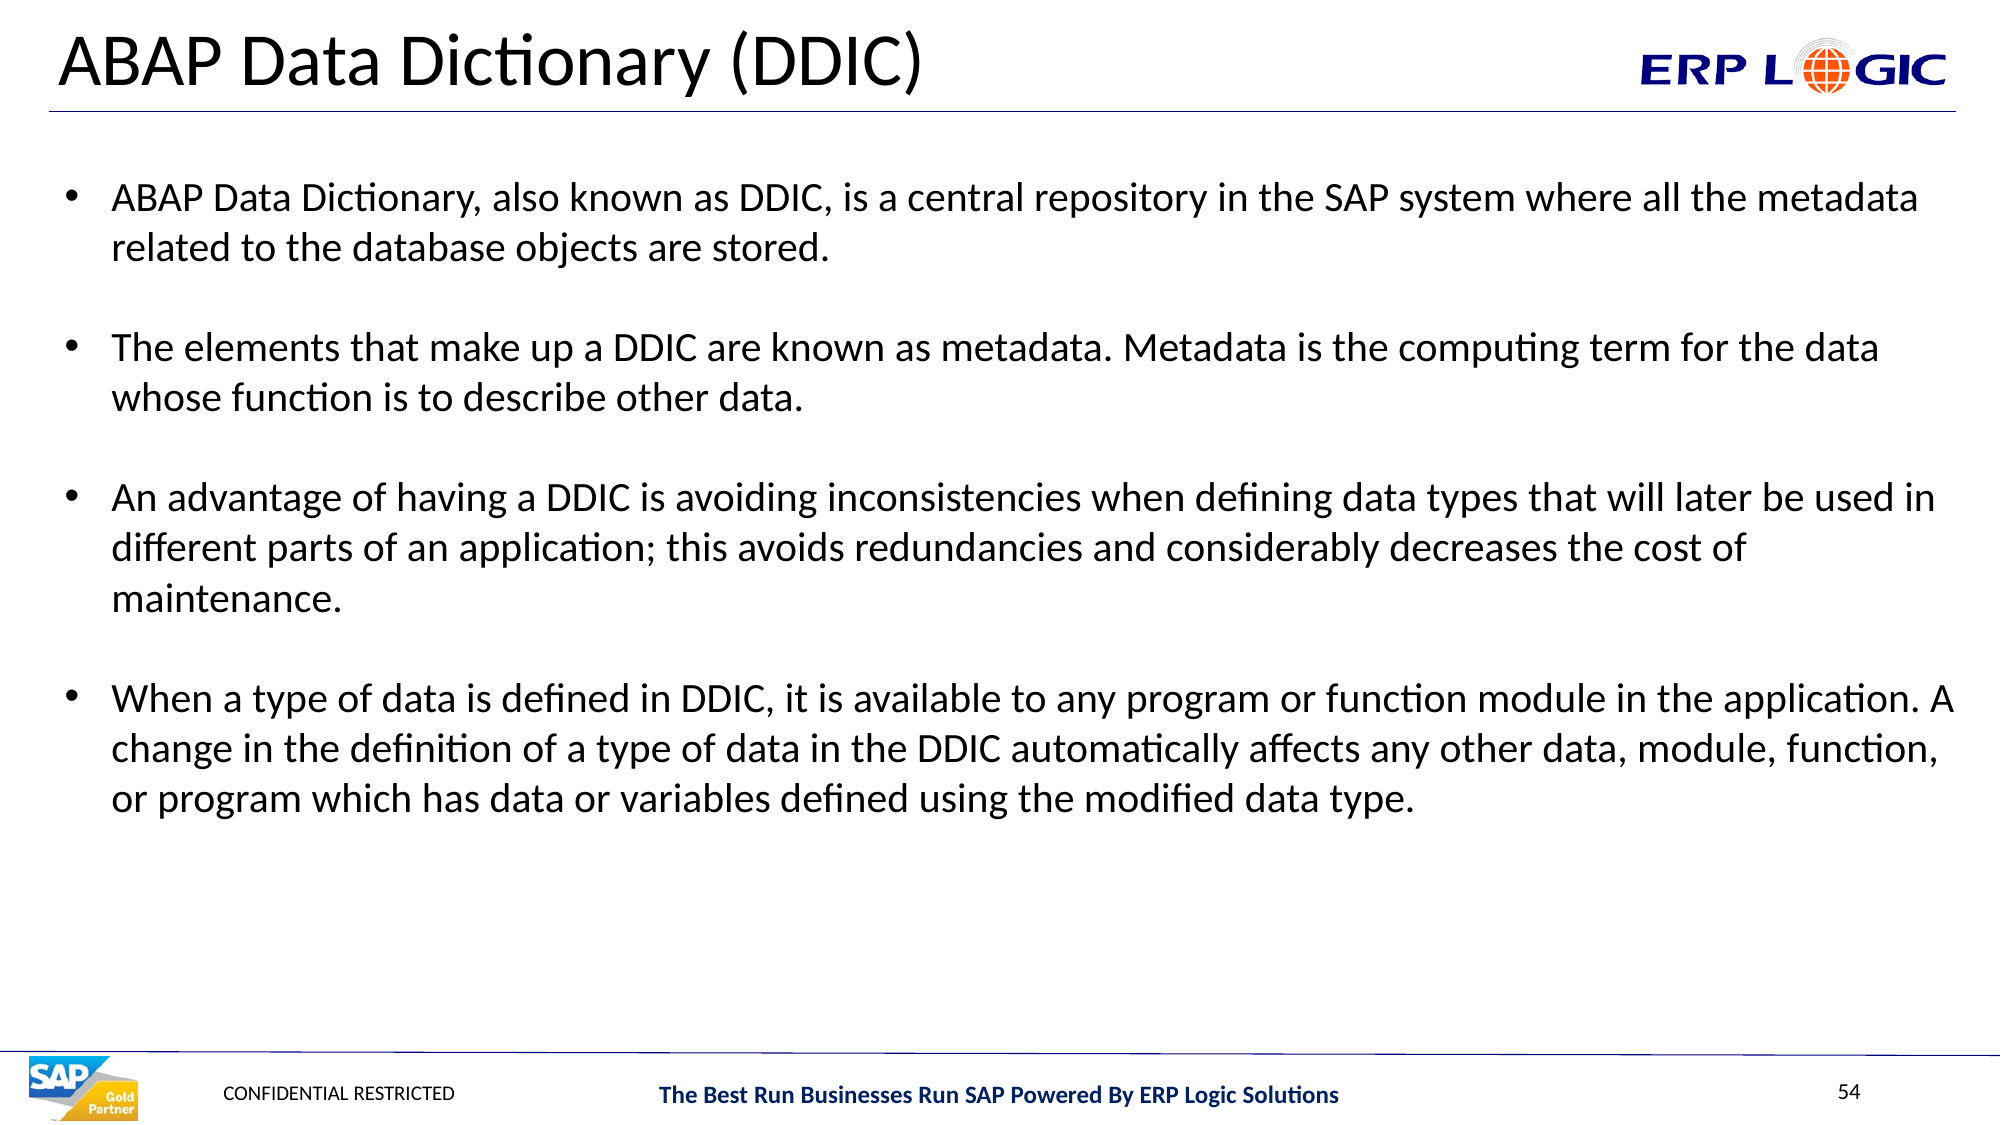

# ABAP Data Dictionary (DDIC)
ABAP Data Dictionary, also known as DDIC, is a central repository in the SAP system where all the metadata related to the database objects are stored.

The elements that make up a DDIC are known as metadata. Metadata is the computing term for the data whose function is to describe other data.

An advantage of having a DDIC is avoiding inconsistencies when defining data types that will later be used in different parts of an application; this avoids redundancies and considerably decreases the cost of maintenance.

When a type of data is defined in DDIC, it is available to any program or function module in the application. A change in the definition of a type of data in the DDIC automatically affects any other data, module, function, or program which has data or variables defined using the modified data type.